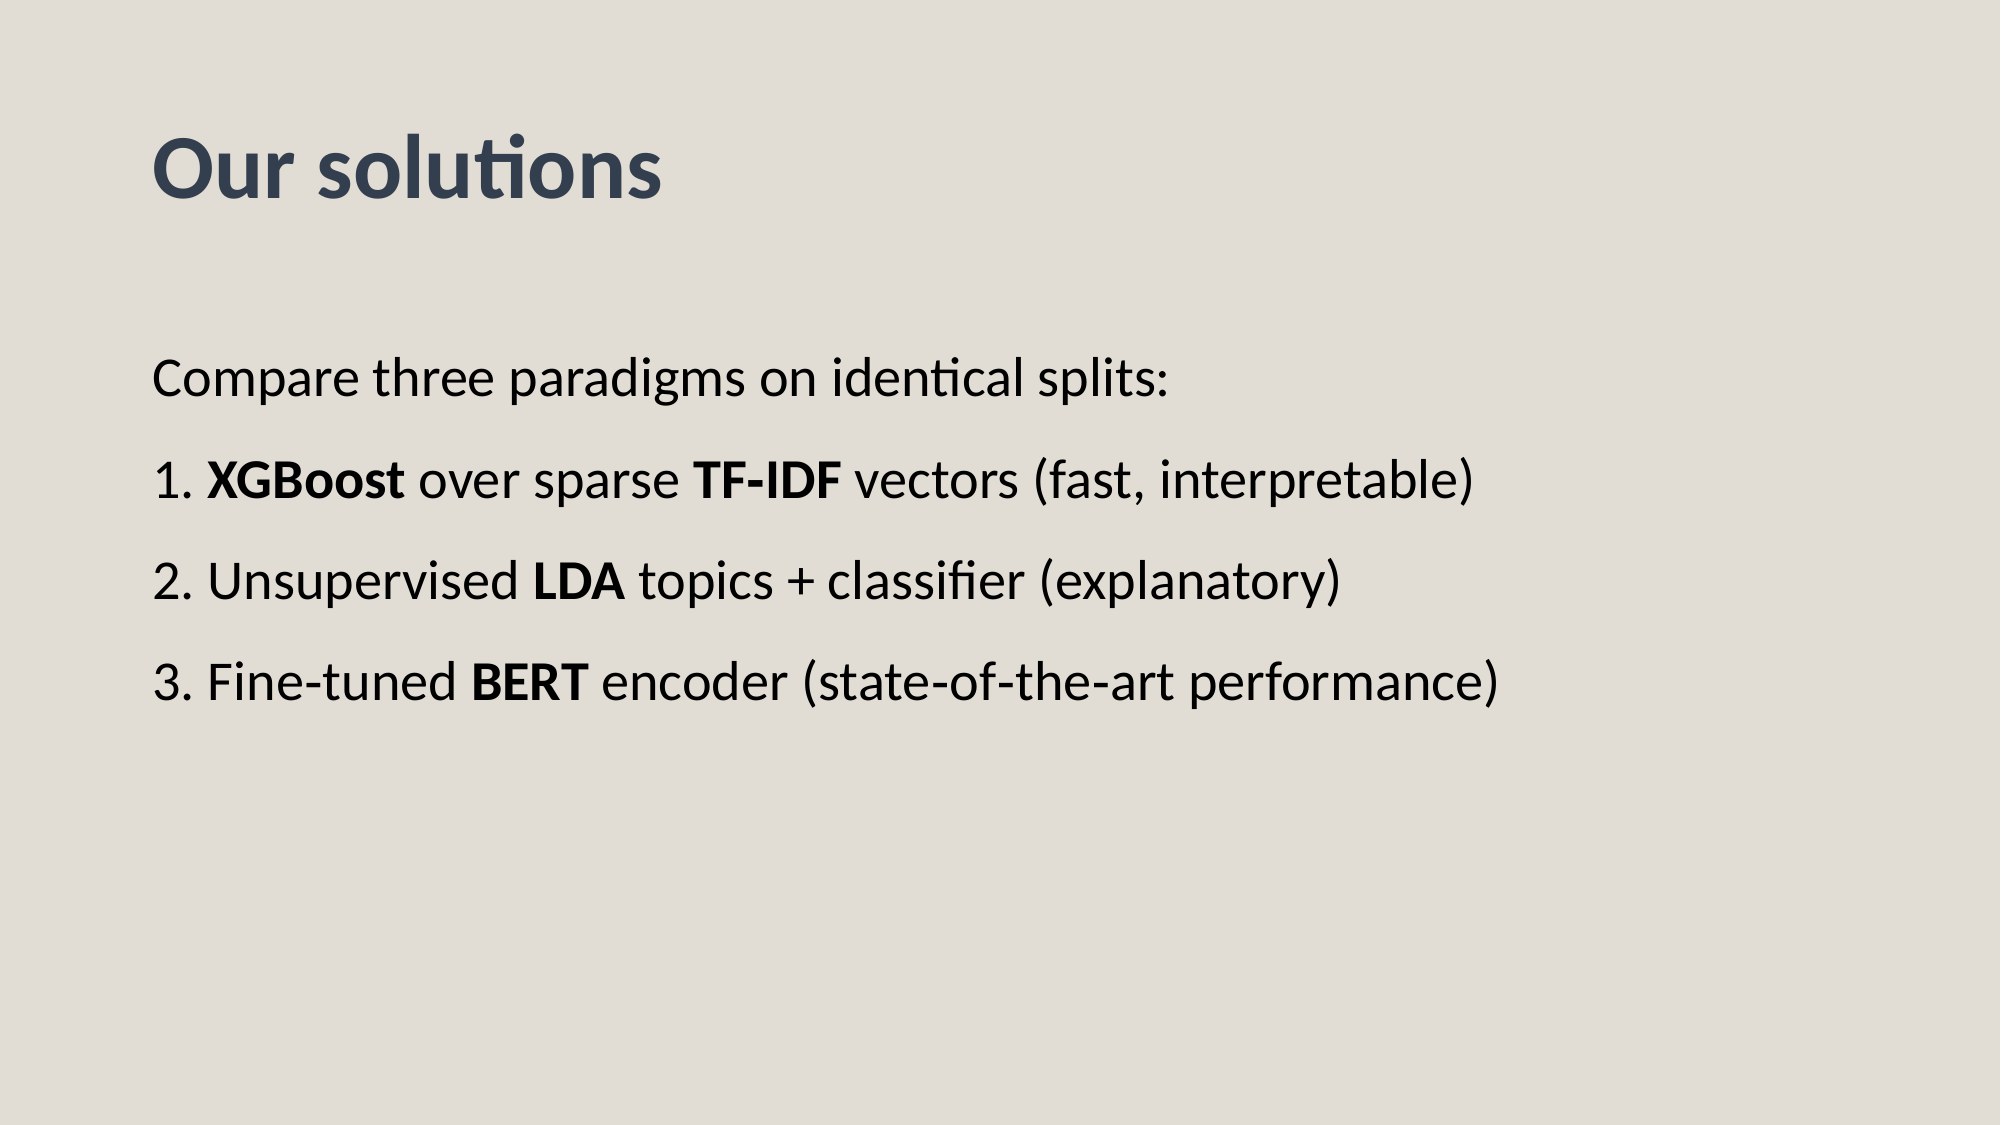

# Our solutions
Compare three paradigms on identical splits:
1. XGBoost over sparse TF‑IDF vectors (fast, interpretable)
2. Unsupervised LDA topics + classifier (explanatory)
3. Fine‑tuned BERT encoder (state‑of‑the‑art performance)